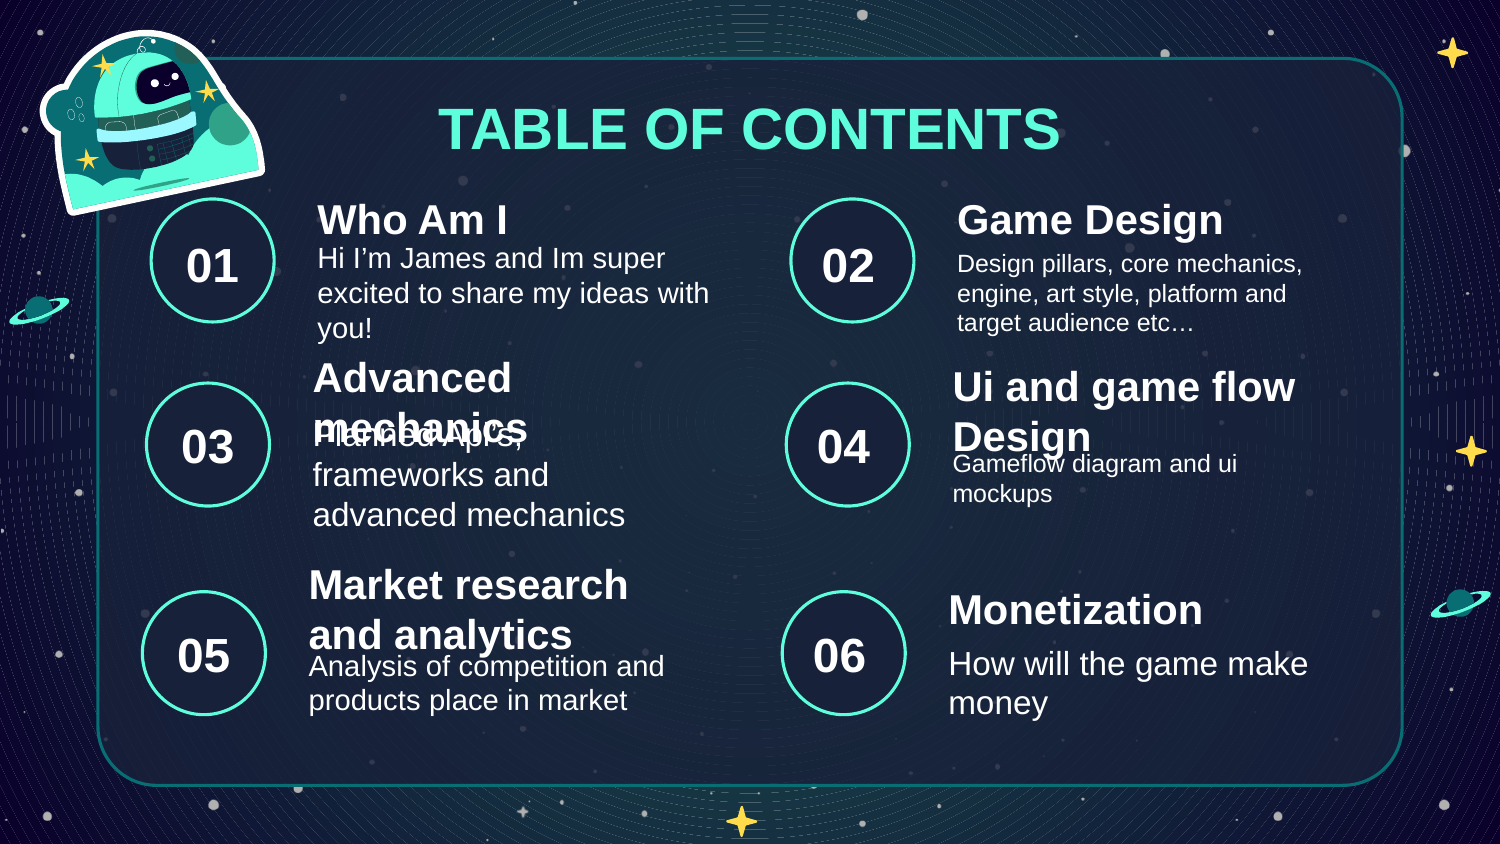

TABLE OF CONTENTS
Who Am I
Game Design

# 01
02
Hi I’m James and Im super excited to share my ideas with you!
Design pillars, core mechanics, engine, art style, platform and target audience etc…
Advanced mechanics

Ui and game flow Design
03
04
Planned Api’s, frameworks and advanced mechanics
Gameflow diagram and ui mockups
Monetization
Market research and analytics

05
06
Analysis of competition and products place in market
How will the game make money